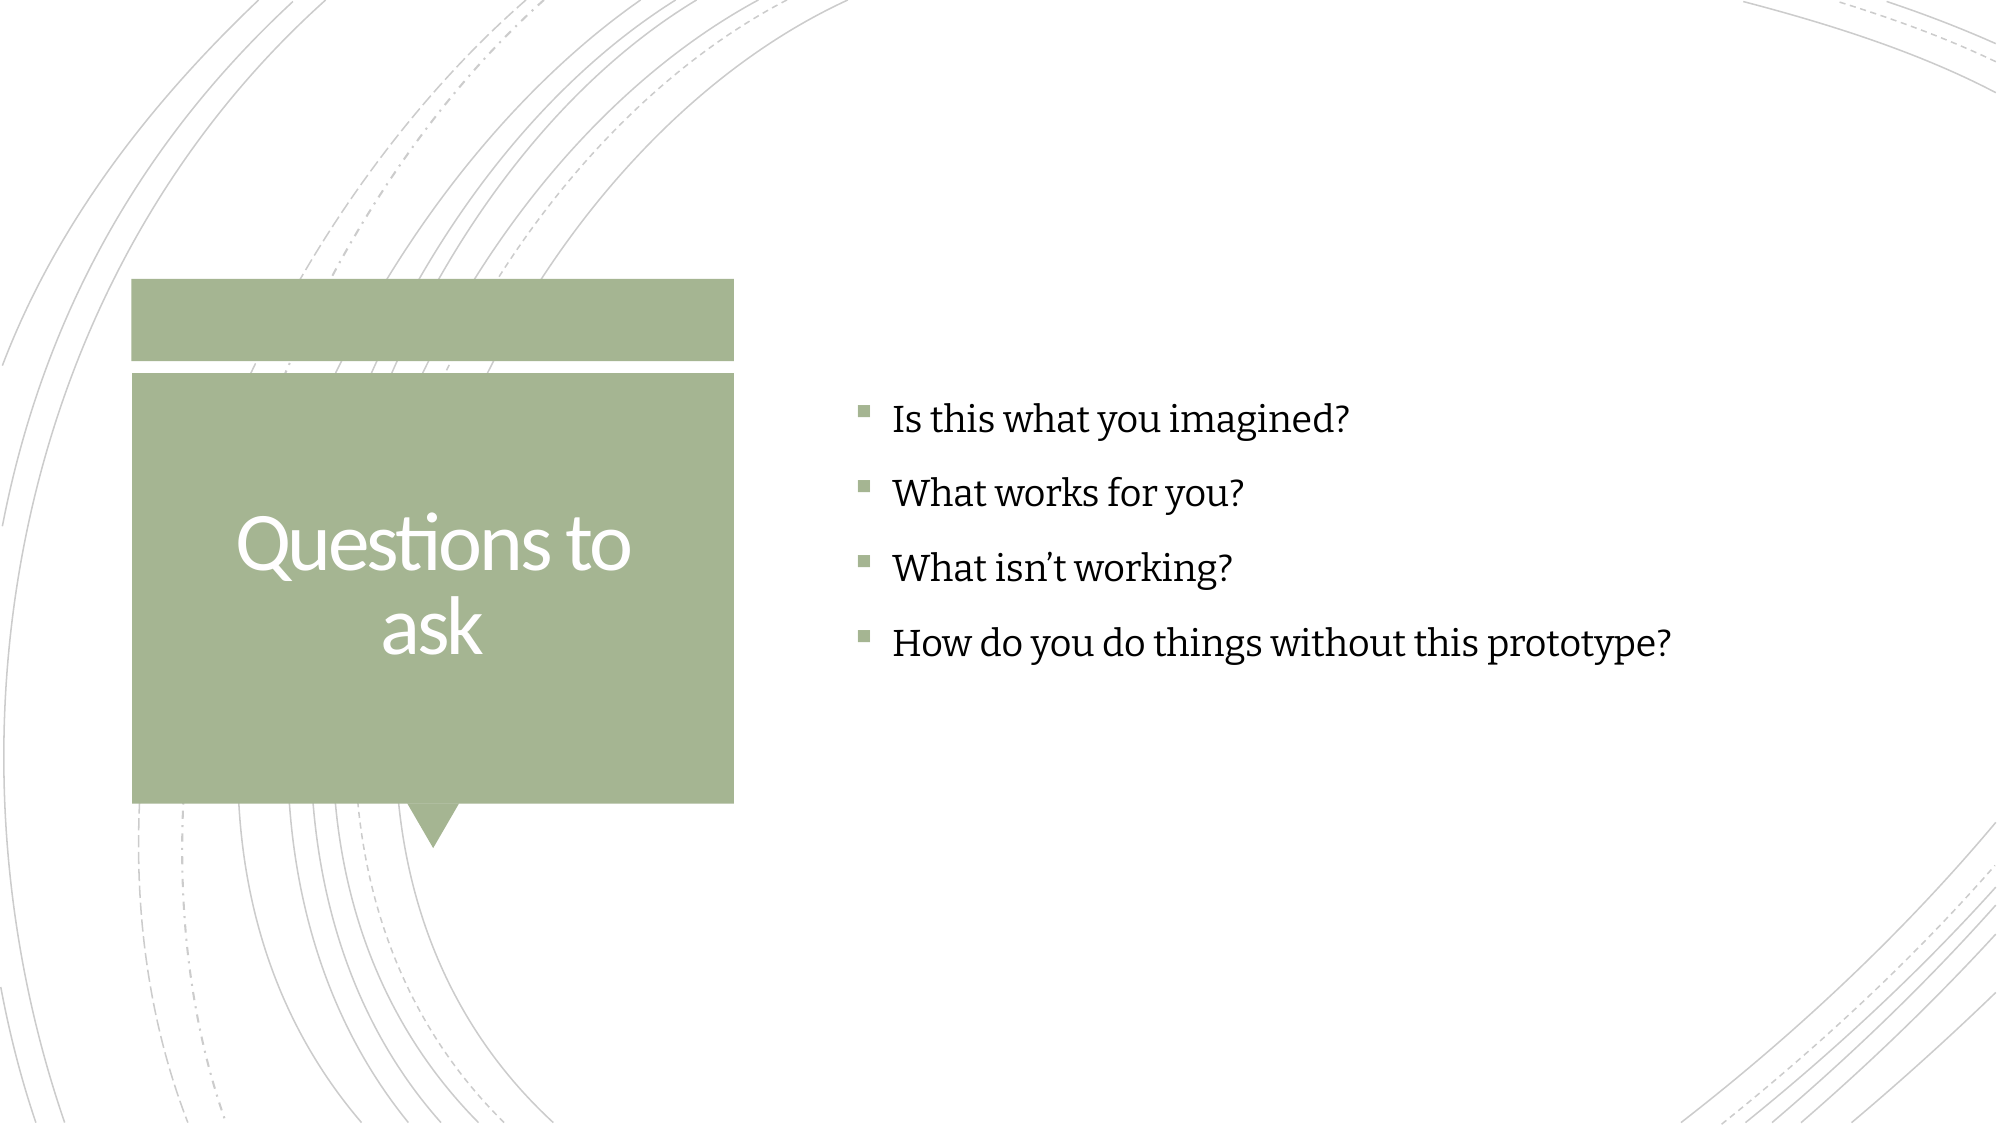

Is this what you imagined?
What works for you?
What isn’t working?
How do you do things without this prototype?

# Questions to ask